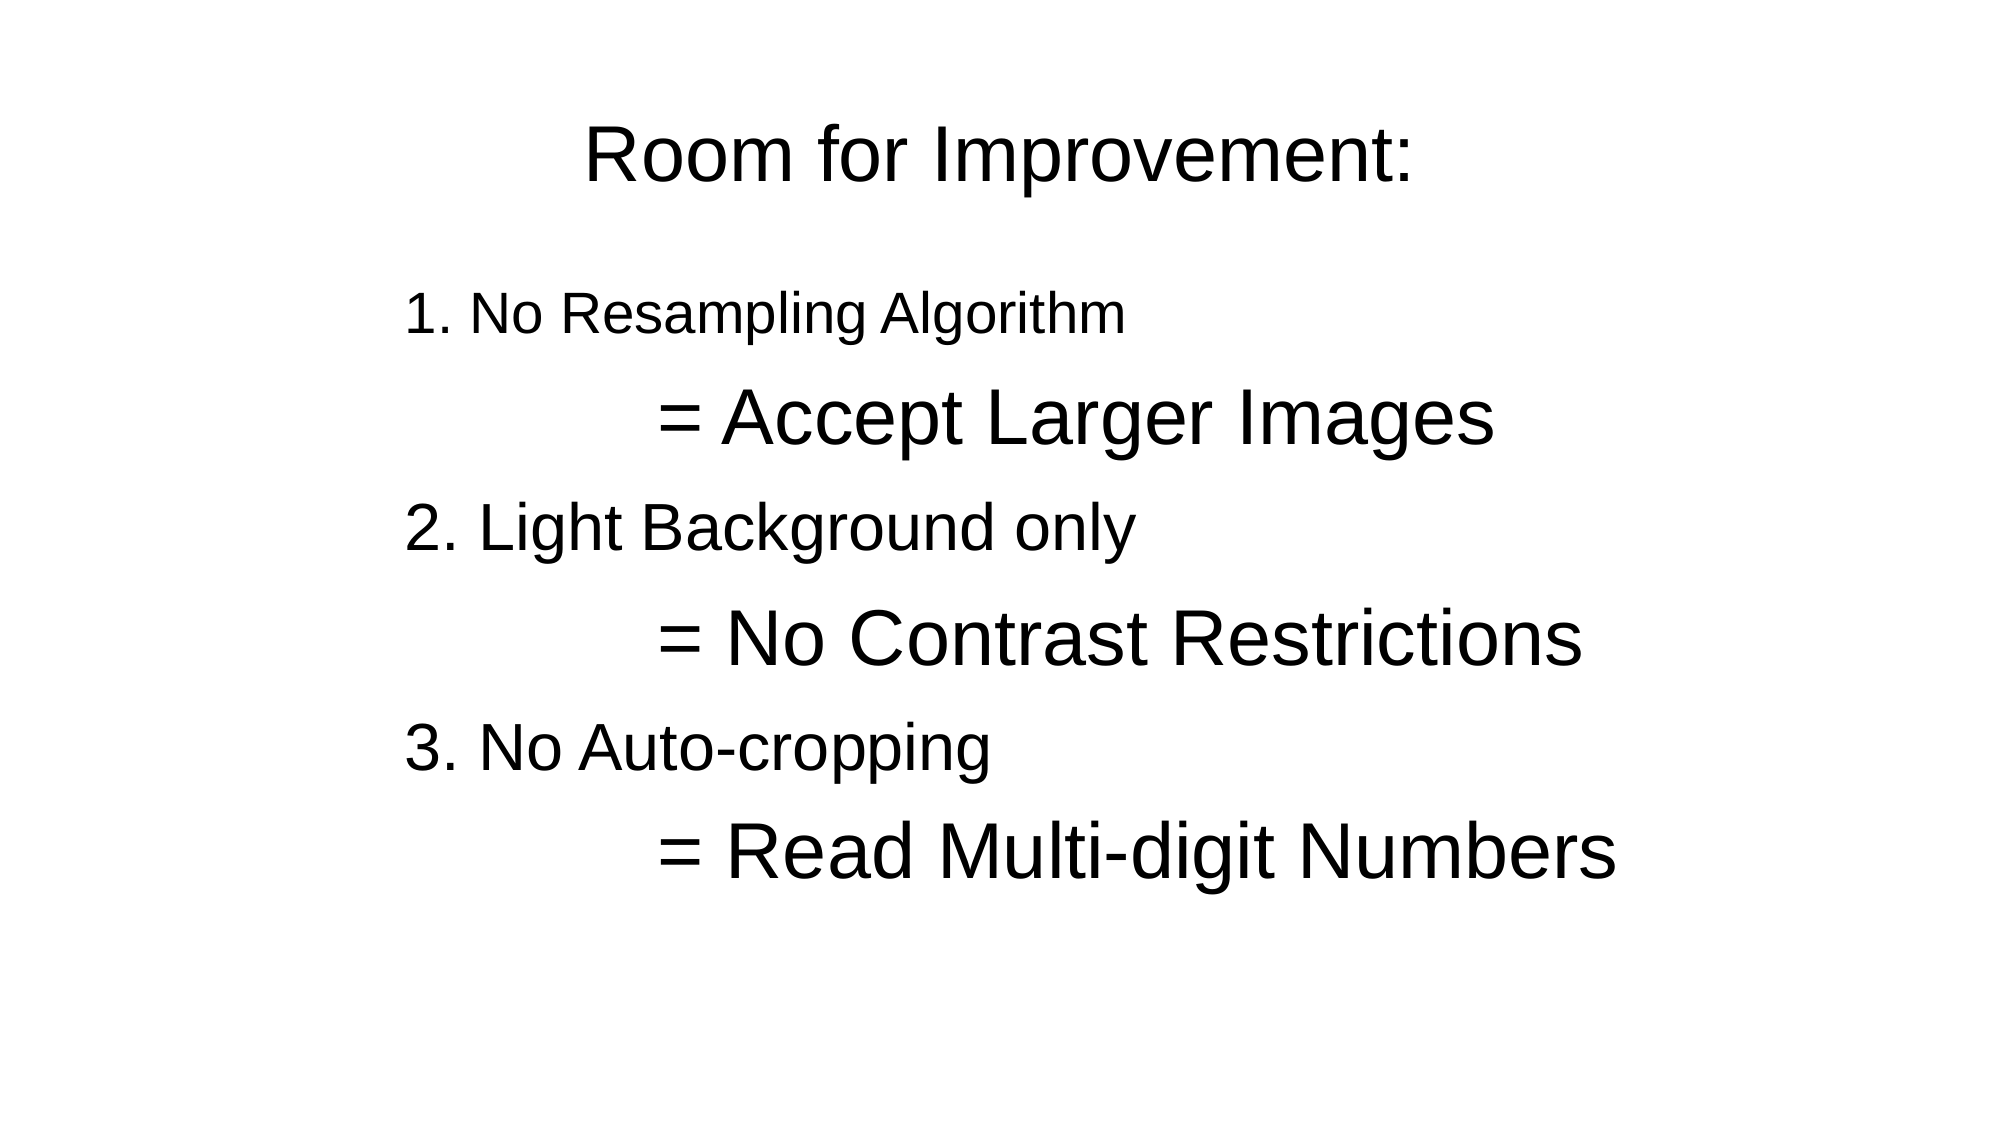

Room for Improvement:
1. No Resampling Algorithm
= Accept Larger Images
2. Light Background only
= No Contrast Restrictions
3. No Auto-cropping
= Read Multi-digit Numbers